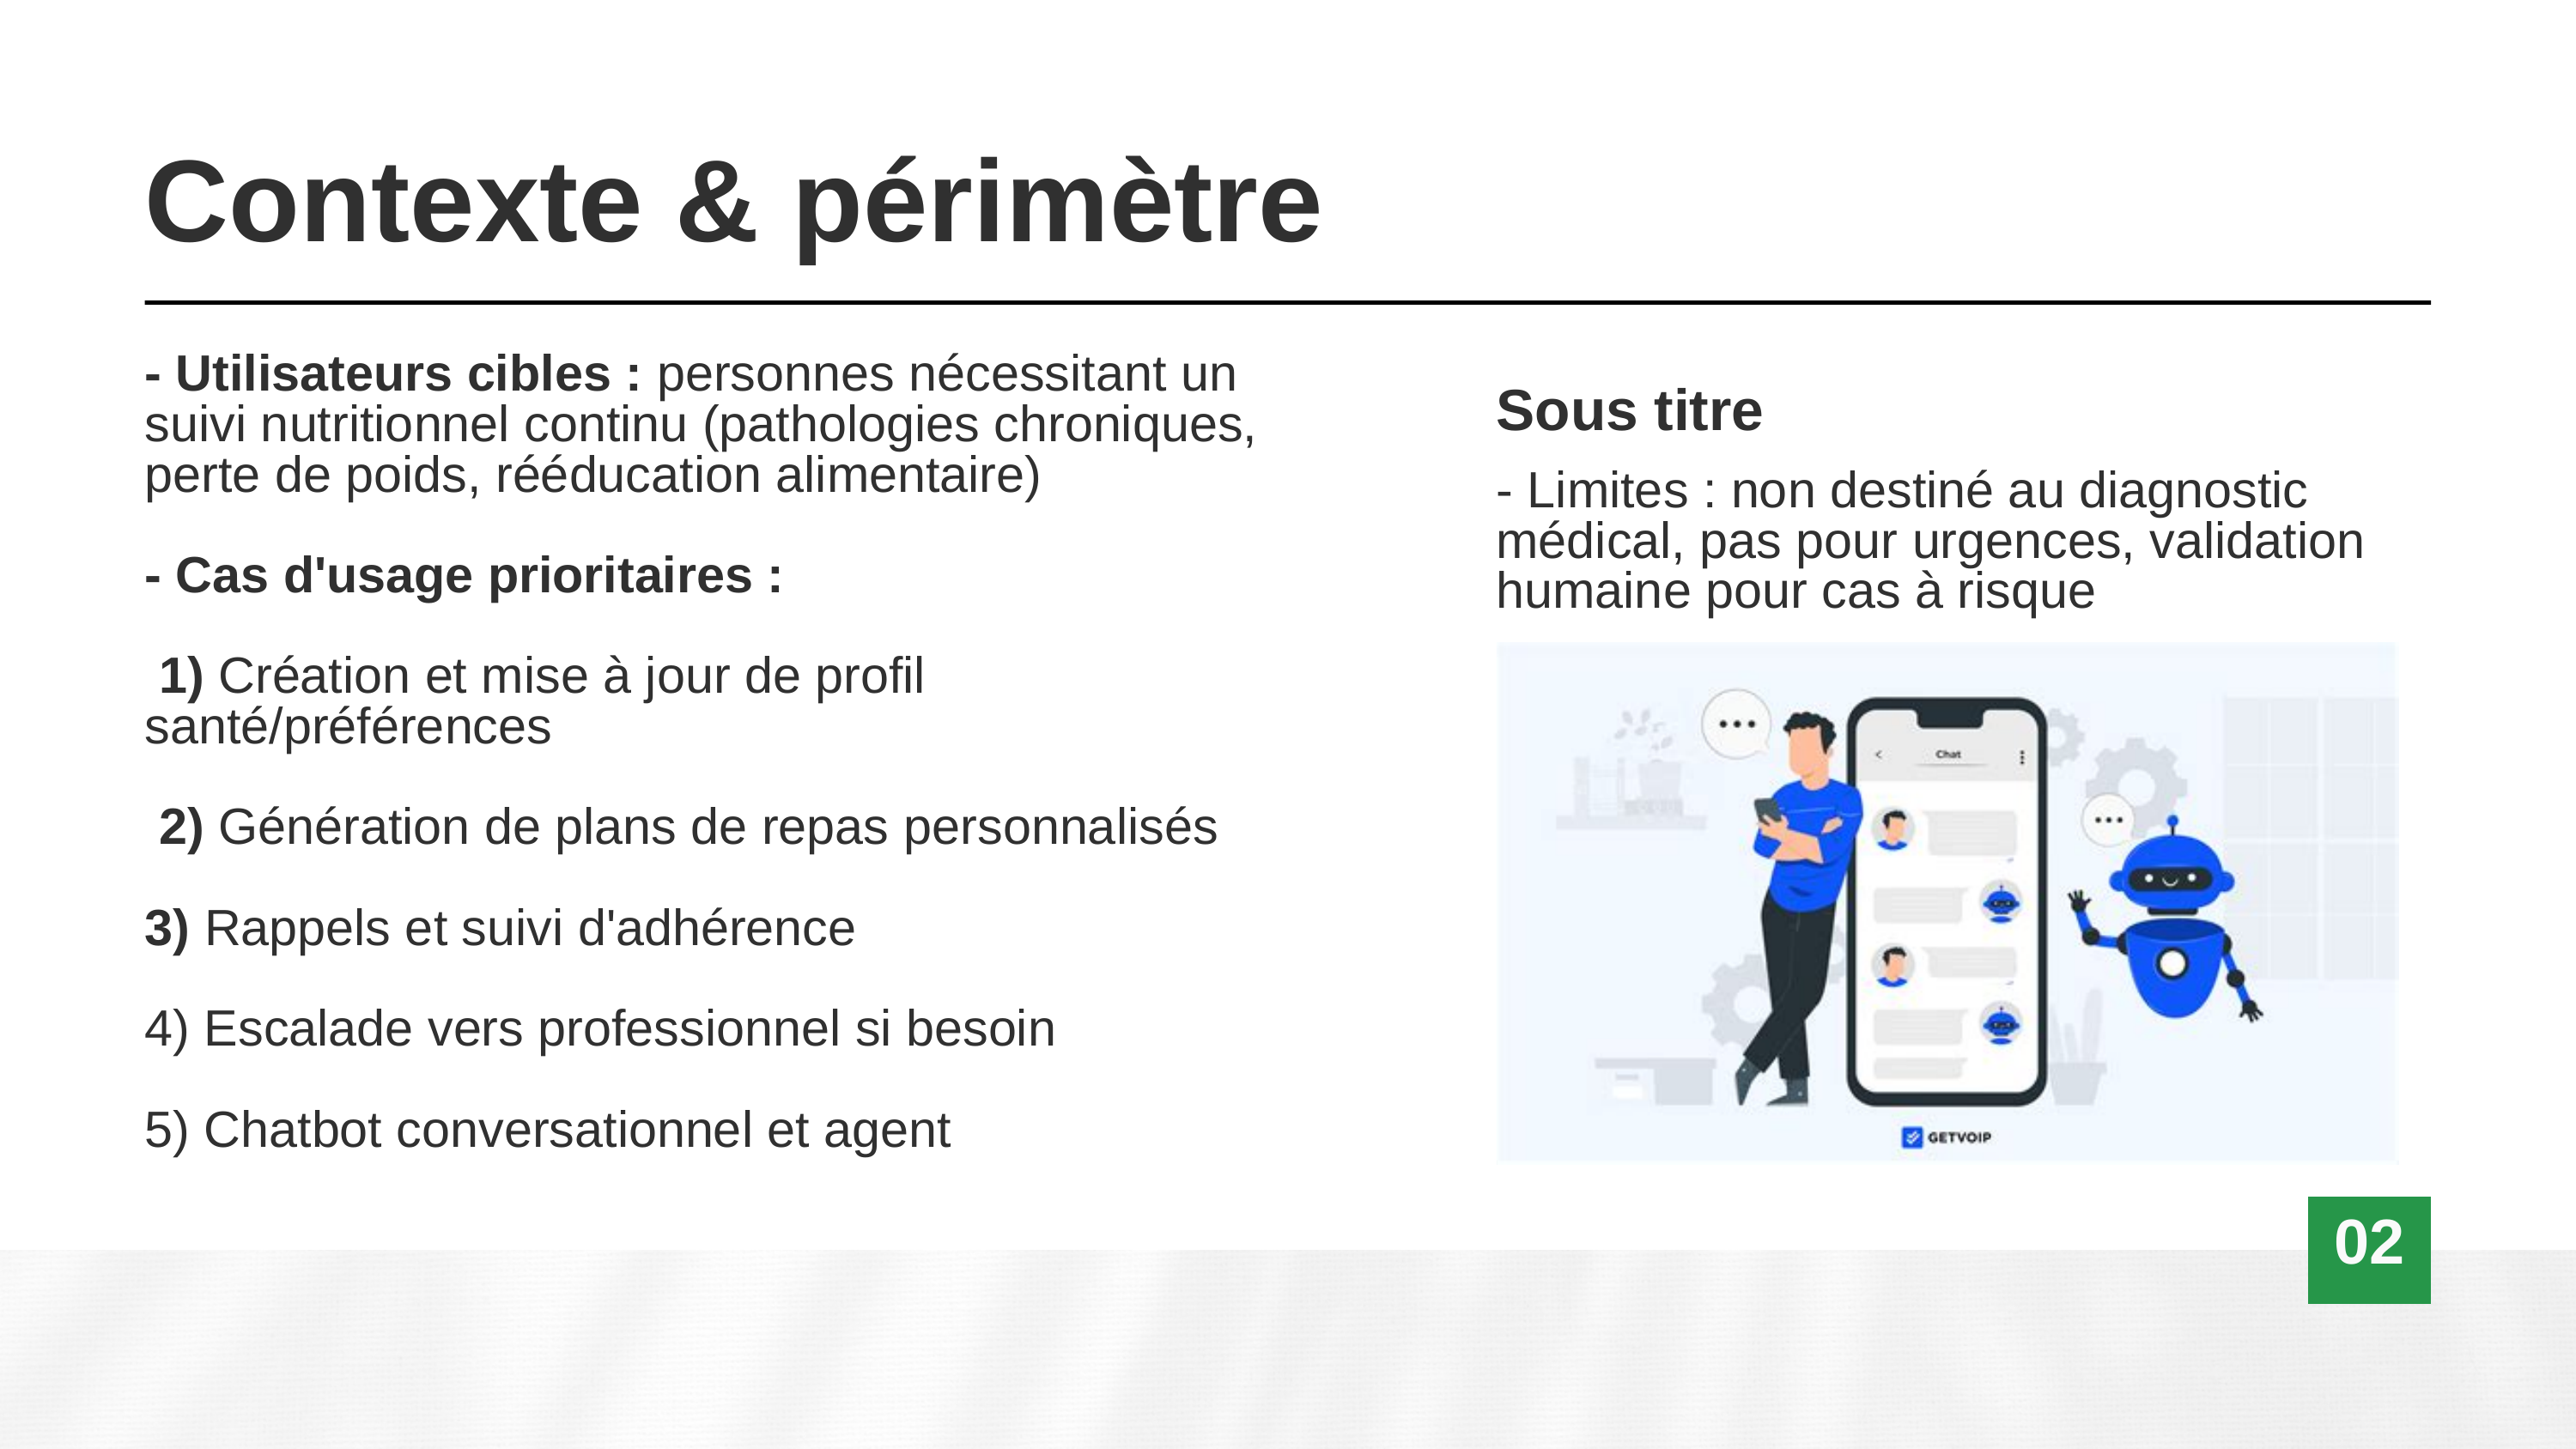

Contexte & périmètre

- Utilisateurs cibles : personnes nécessitant un suivi nutritionnel continu (pathologies chroniques, perte de poids, rééducation alimentaire)

- Cas d'usage prioritaires :

 1) Création et mise à jour de profil santé/préférences

 2) Génération de plans de repas personnalisés

3) Rappels et suivi d'adhérence

4) Escalade vers professionnel si besoin

5) Chatbot conversationnel et agent

Sous titre
- Limites : non destiné au diagnostic médical, pas pour urgences, validation humaine pour cas à risque

02